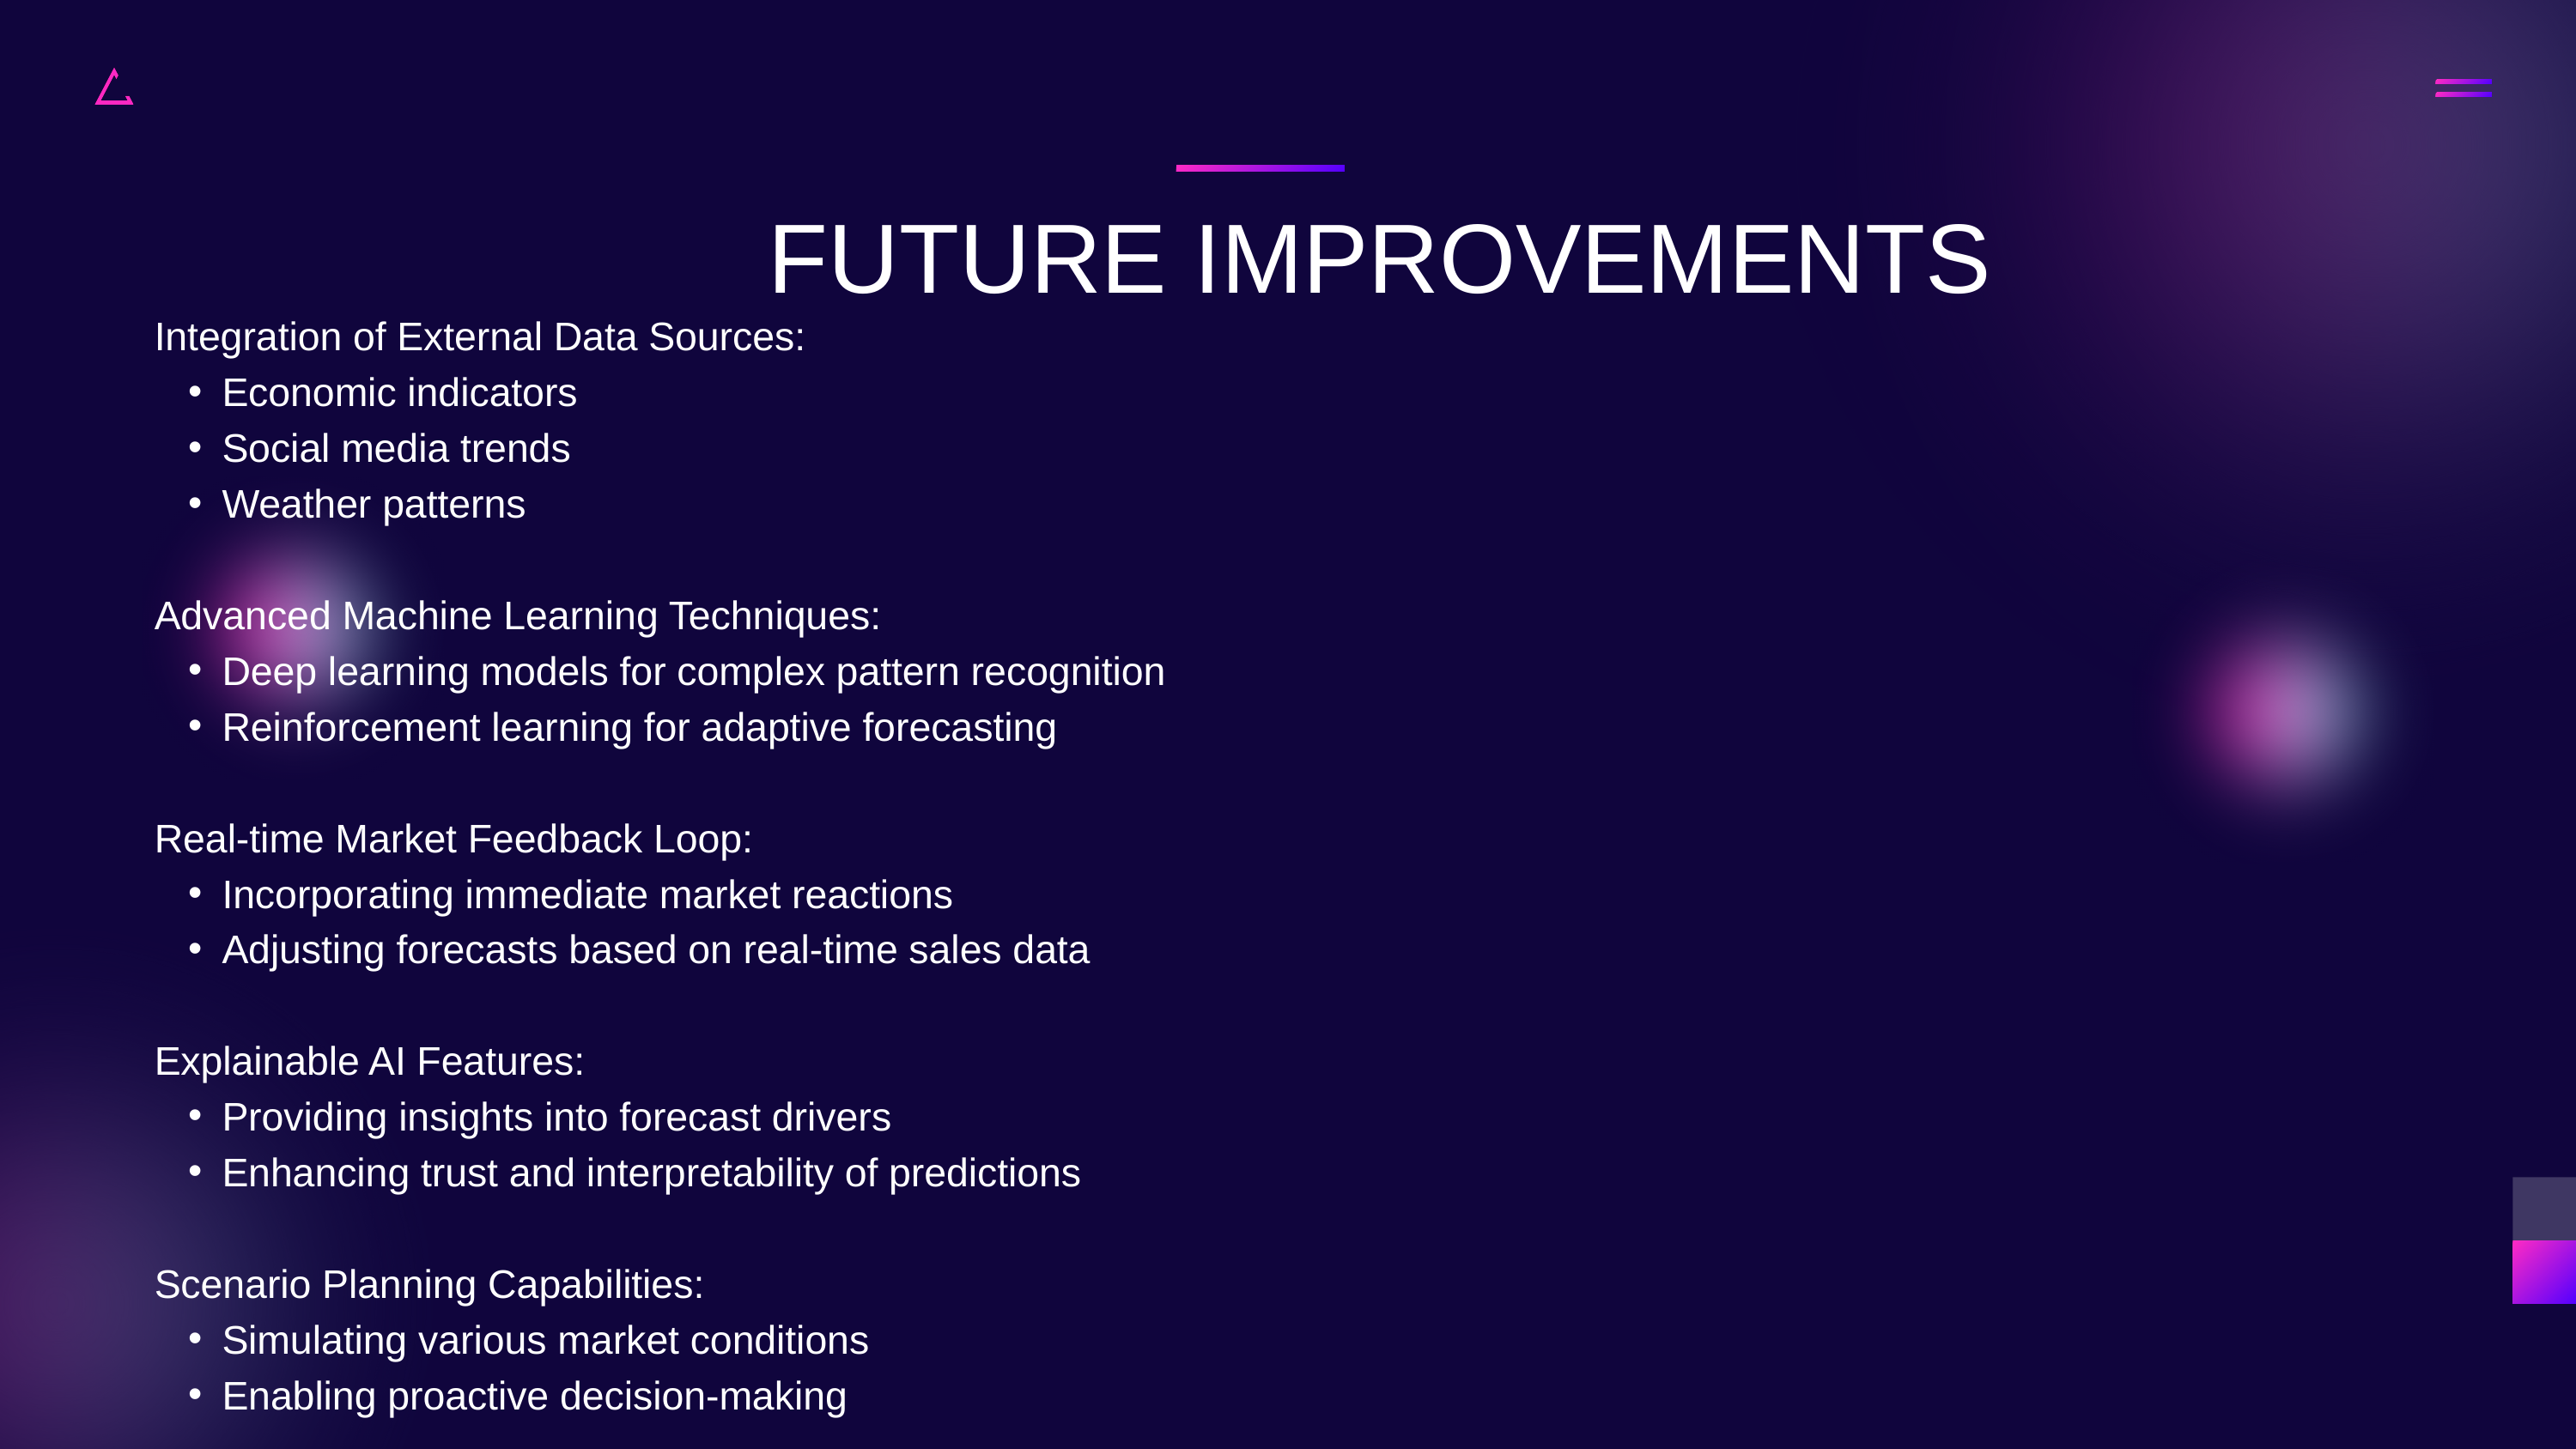

FUTURE IMPROVEMENTS
Integration of External Data Sources:
Economic indicators
Social media trends
Weather patterns

Advanced Machine Learning Techniques:
Deep learning models for complex pattern recognition
Reinforcement learning for adaptive forecasting

Real-time Market Feedback Loop:
Incorporating immediate market reactions
Adjusting forecasts based on real-time sales data

Explainable AI Features:
Providing insights into forecast drivers
Enhancing trust and interpretability of predictions

Scenario Planning Capabilities:
Simulating various market conditions
Enabling proactive decision-making